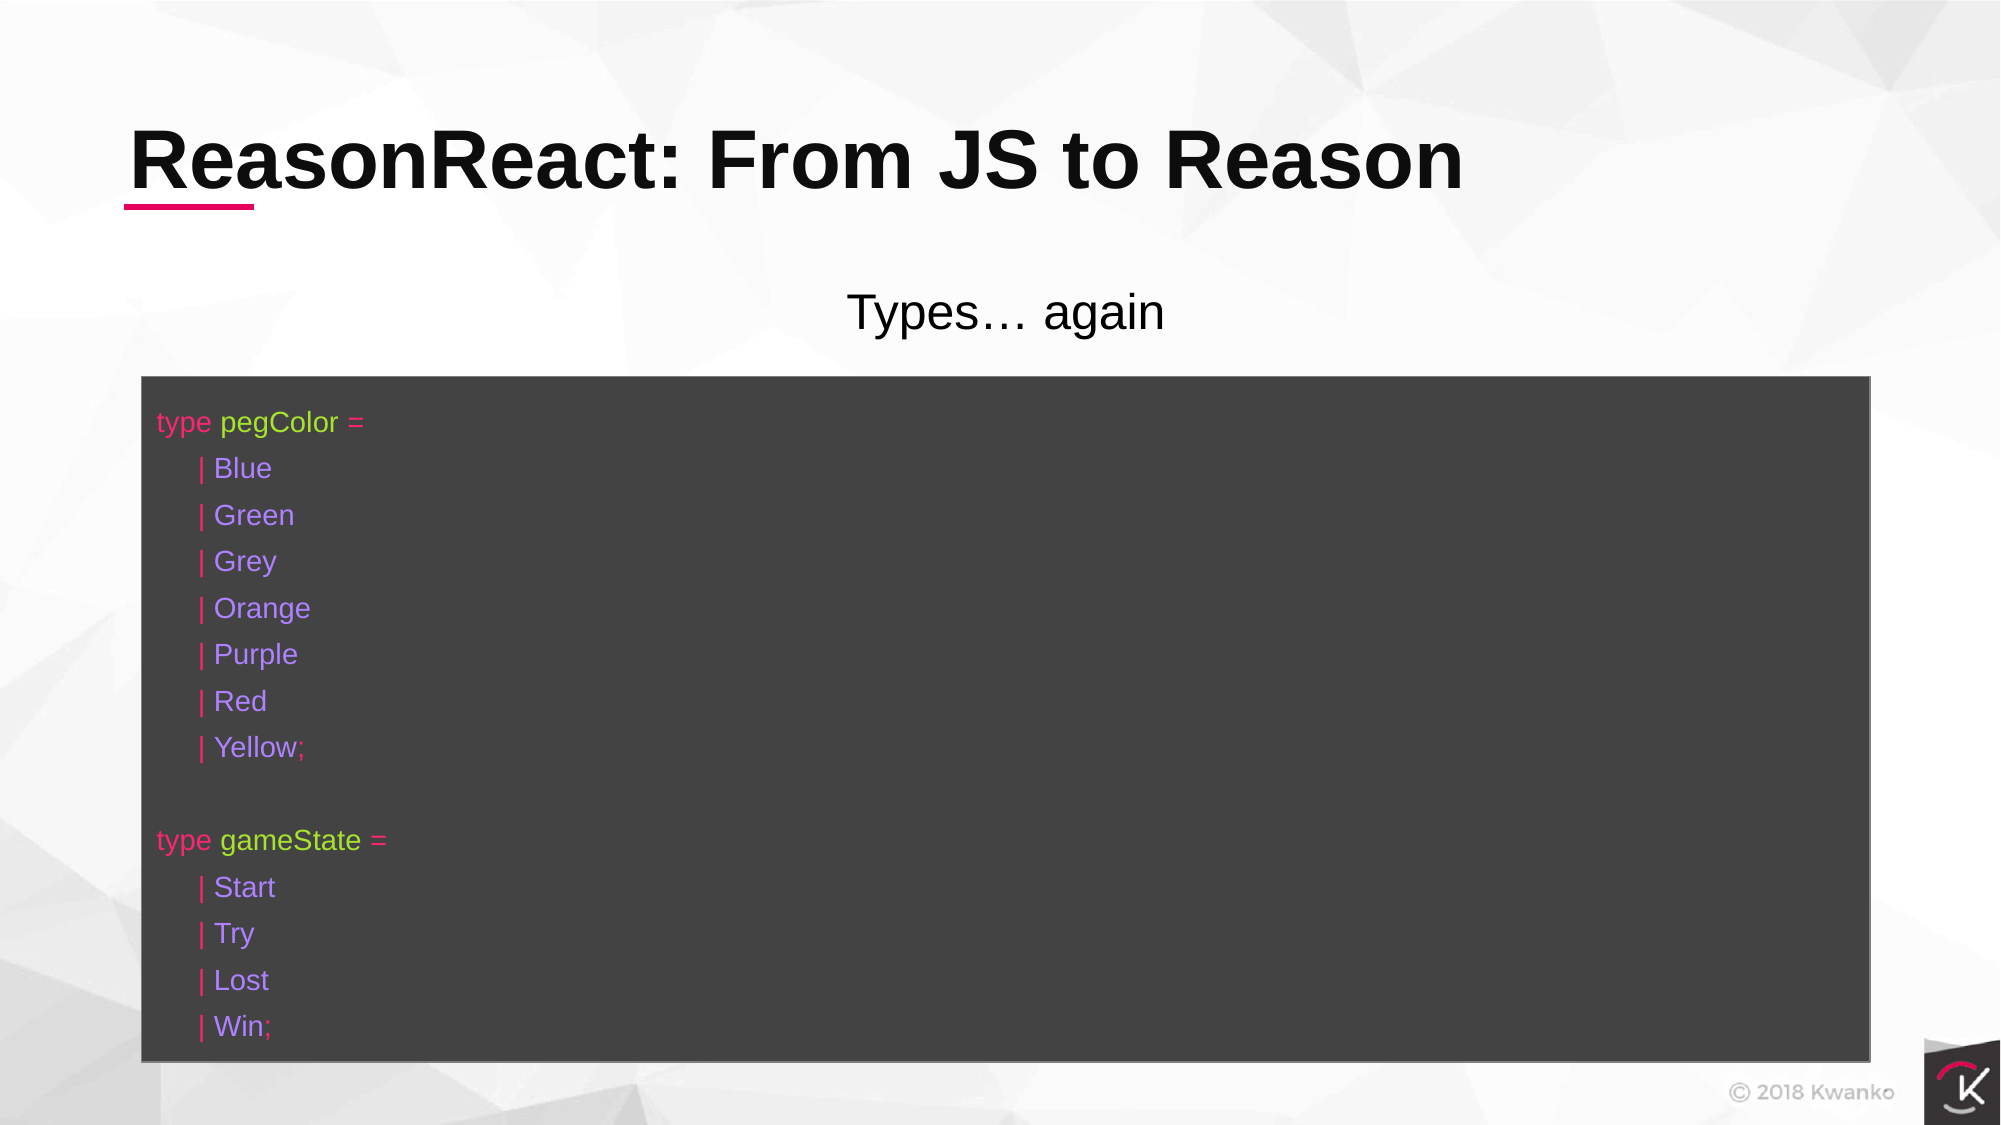

ReasonReact: From JS to Reason
Types… again
type pegColor =
     | Blue
     | Green
     | Grey
     | Orange
     | Purple
     | Red
     | Yellow;

type gameState =
     | Start
     | Try
     | Lost
     | Win;